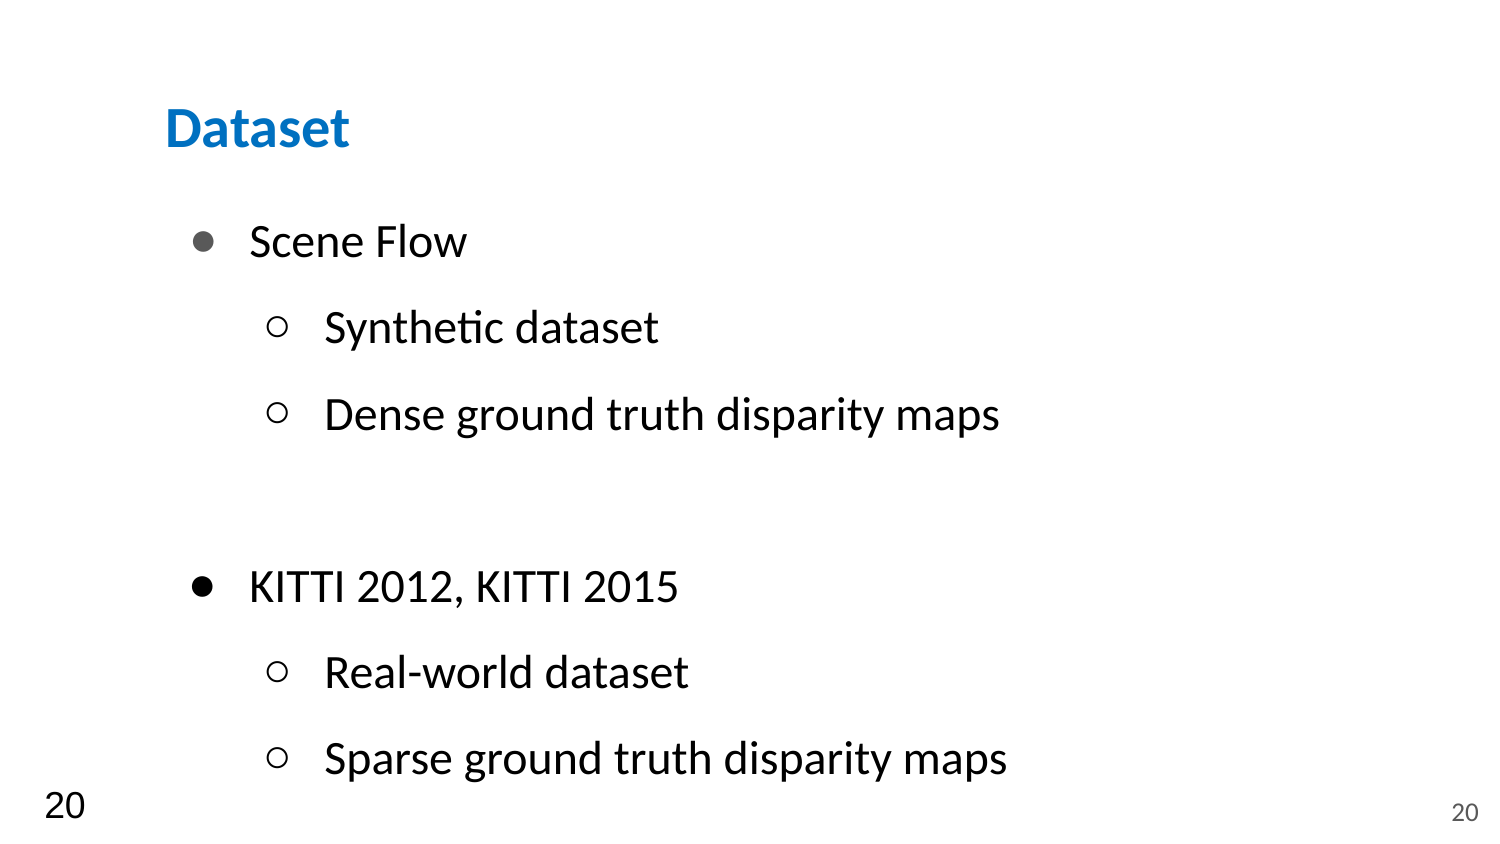

# Dataset
Scene Flow
Synthetic dataset
Dense ground truth disparity maps

KITTI 2012, KITTI 2015
Real-world dataset
Sparse ground truth disparity maps

20